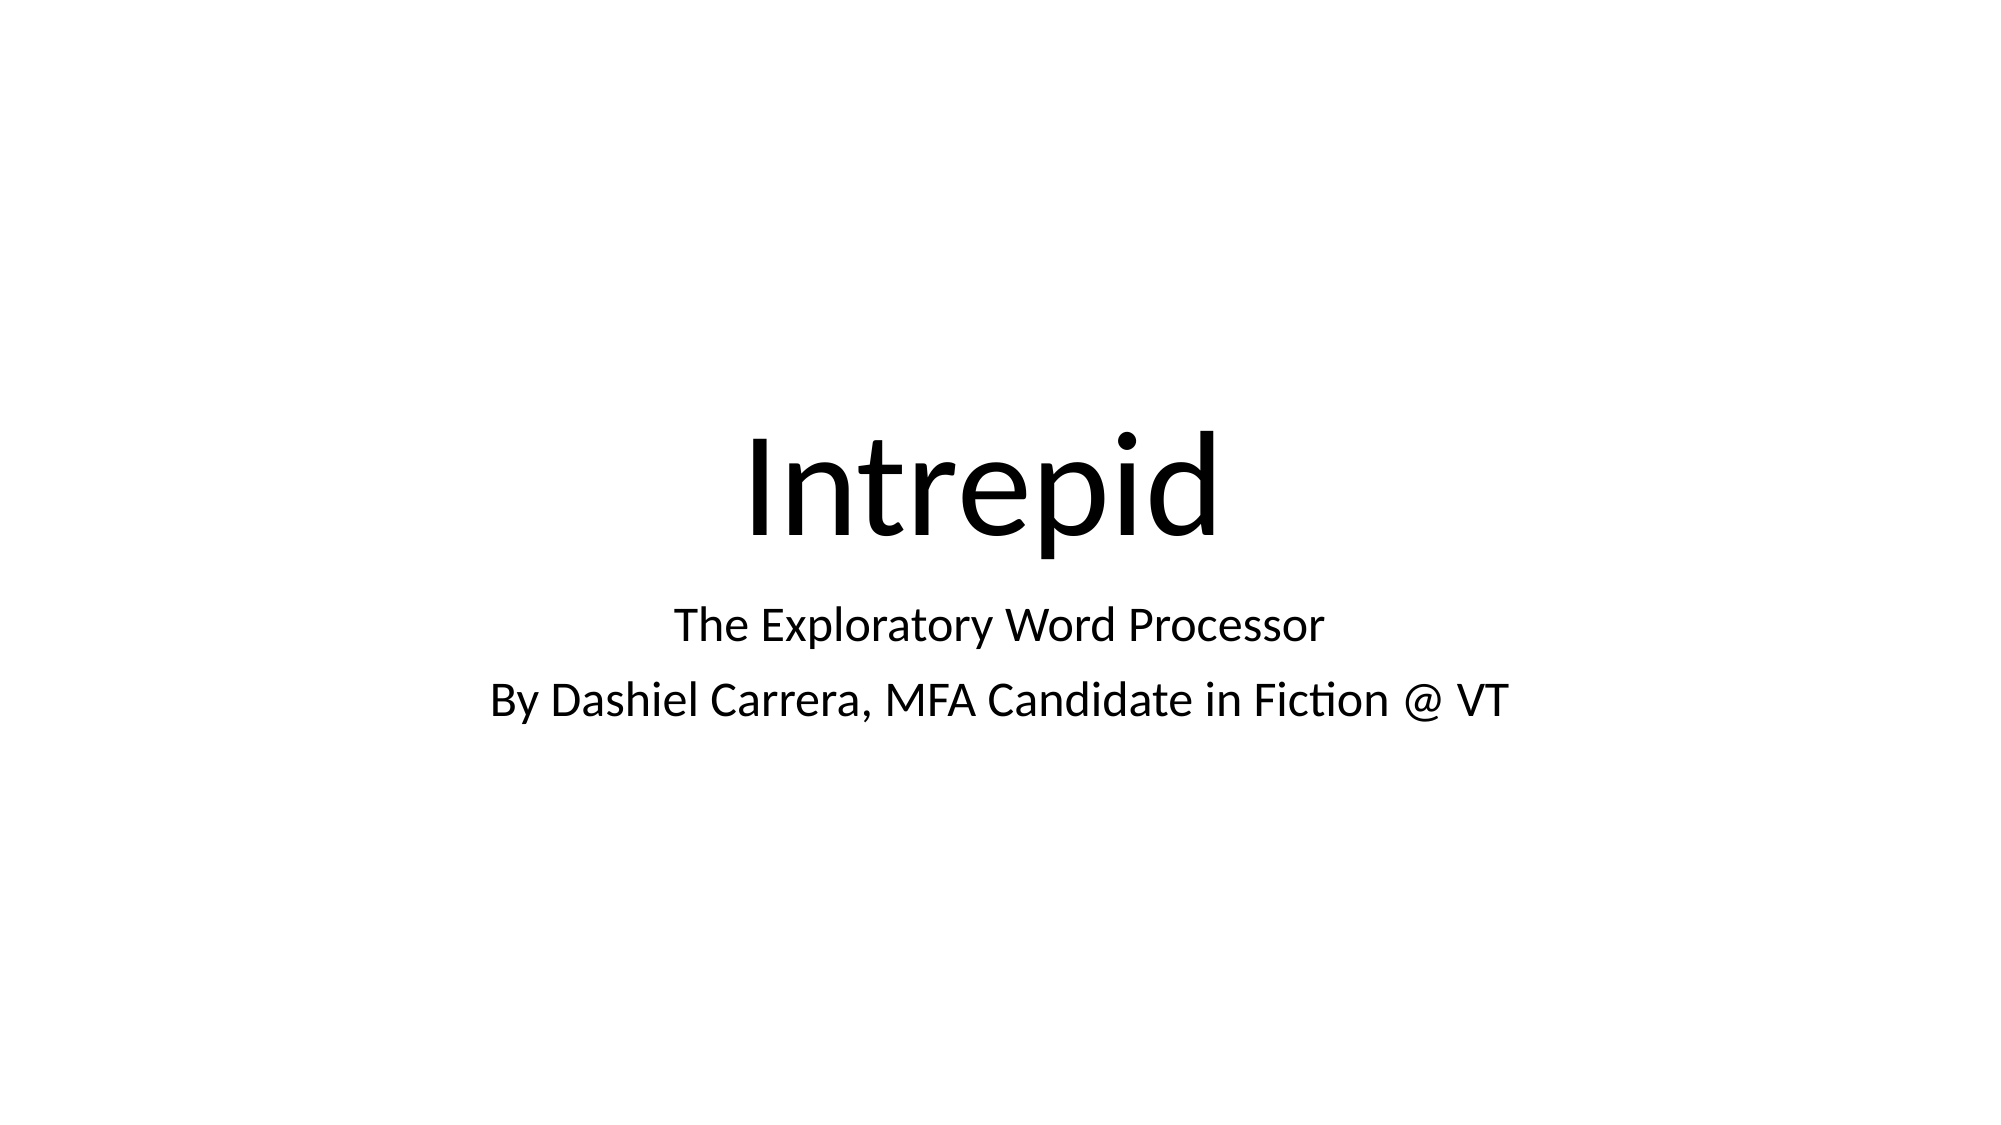

# Intrepid
The Exploratory Word Processor
By Dashiel Carrera, MFA Candidate in Fiction @ VT